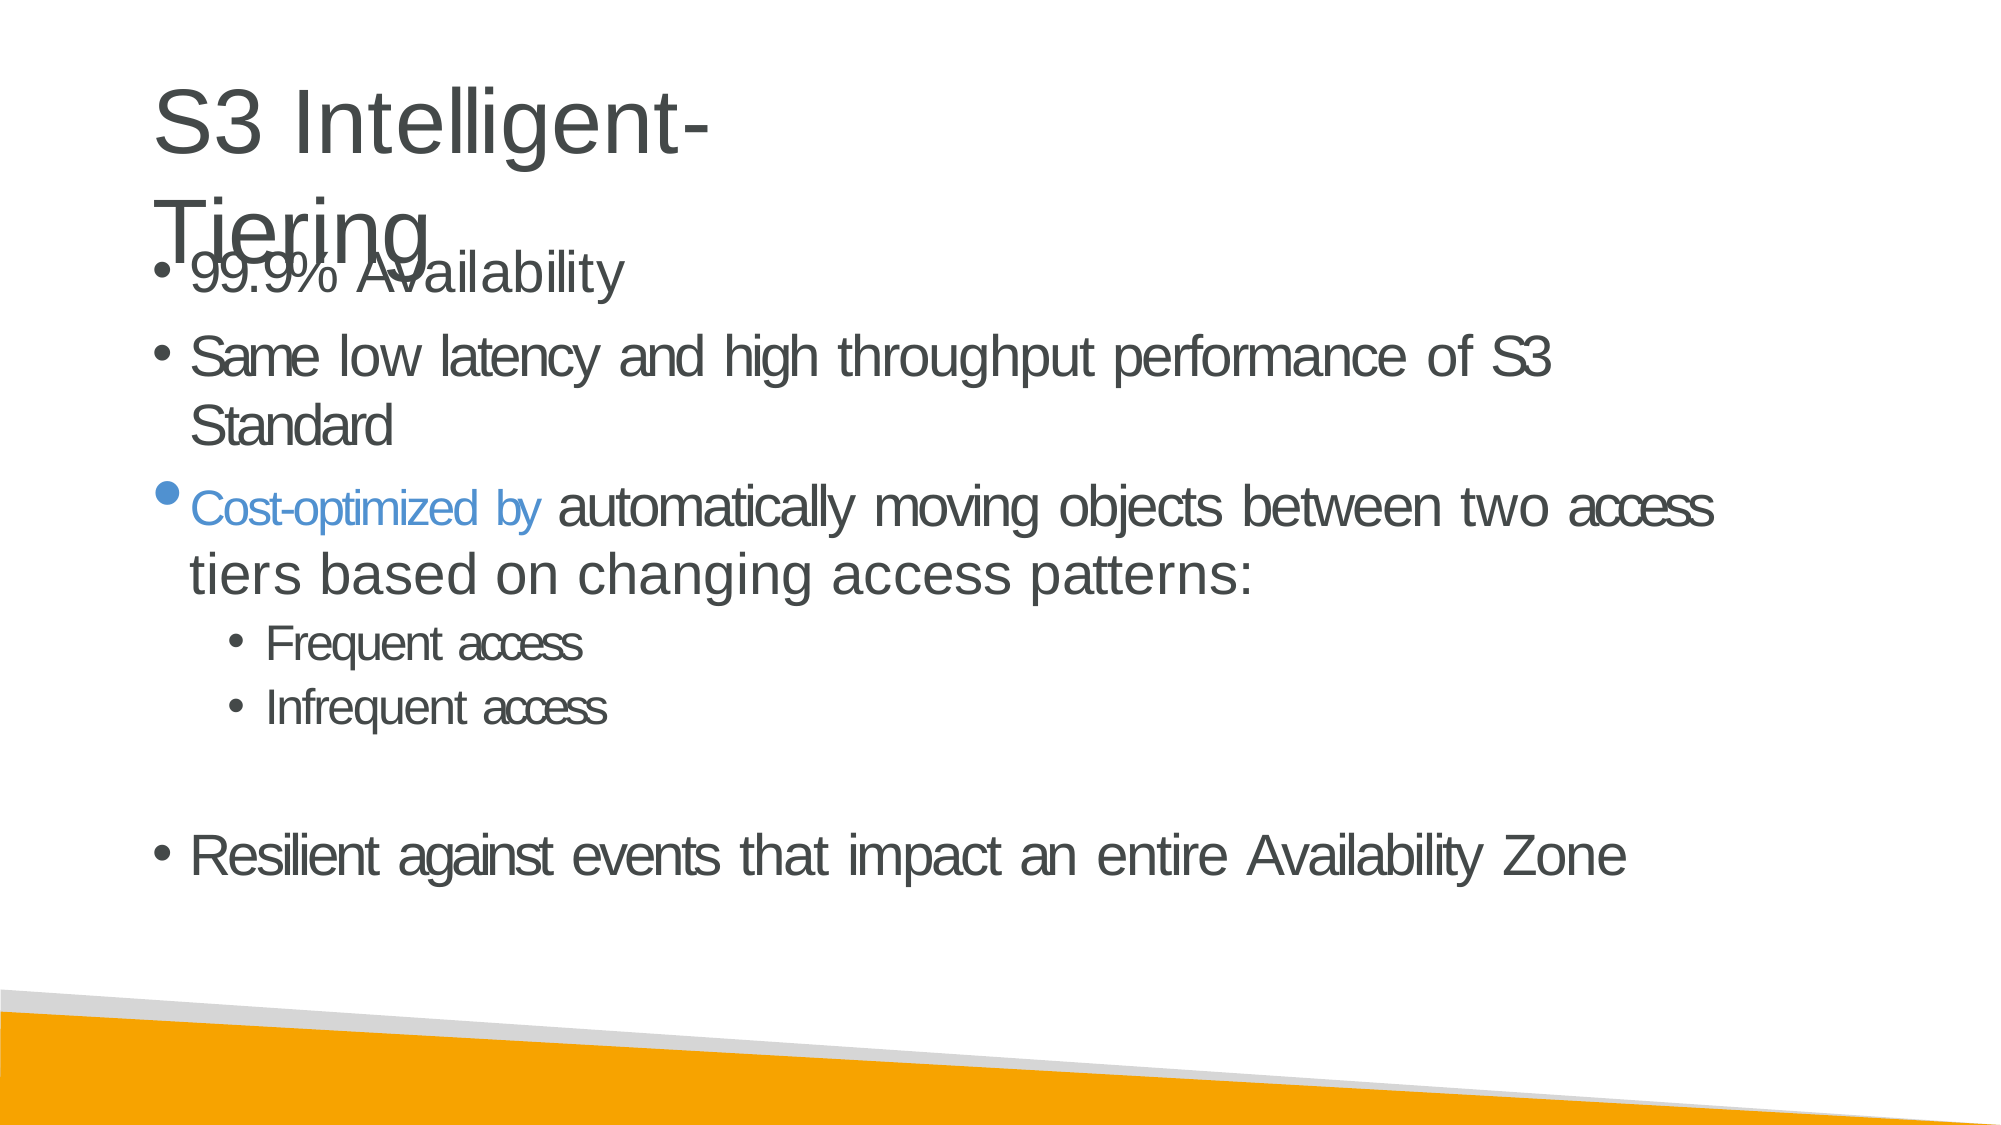

# S3 Intelligent-Tiering
99.9% Availability
Same low latency and high throughput performance of S3 Standard
Cost-optimized by automatically moving objects between two access  tiers based on changing access patterns:
Frequent access
Infrequent access

Resilient against events that impact an entire Availability Zone